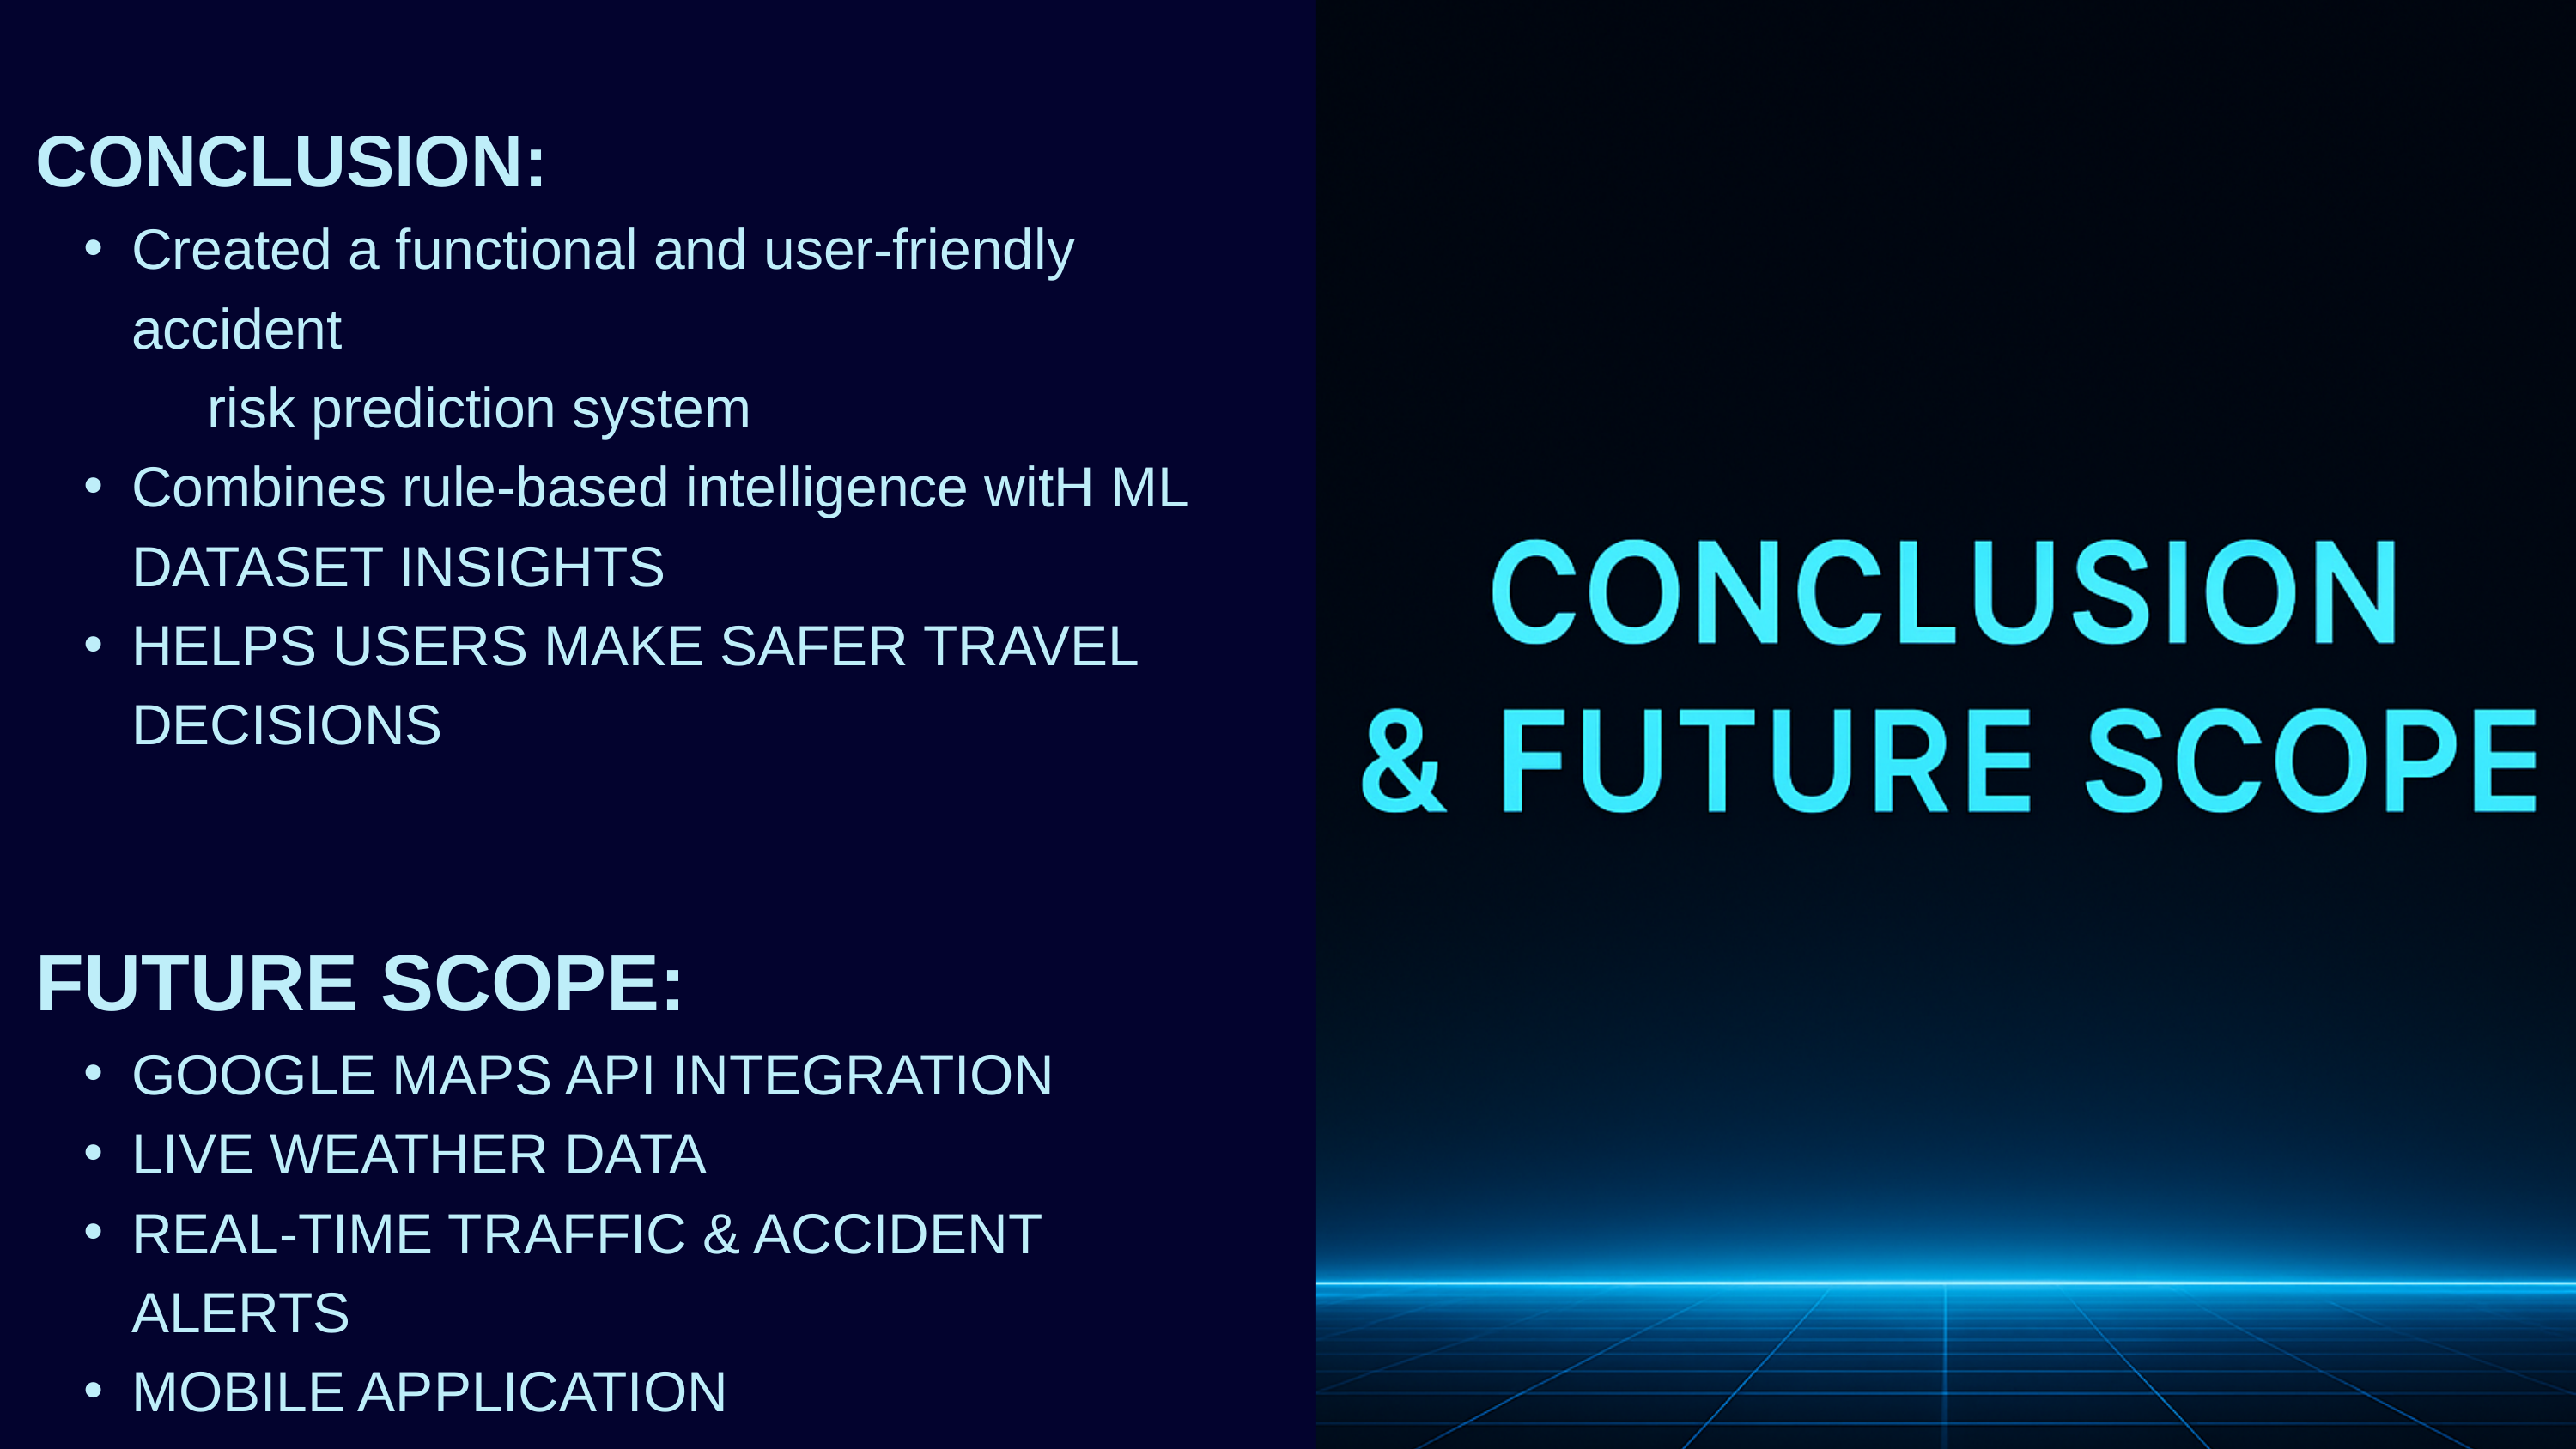

CONCLUSION:
Created a functional and user-friendly accident
           risk prediction system
Combines rule-based intelligence witH ML DATASET INSIGHTS
HELPS USERS MAKE SAFER TRAVEL DECISIONS

FUTURE SCOPE:
GOOGLE MAPS API INTEGRATION
LIVE WEATHER DATA
REAL-TIME TRAFFIC & ACCIDENT ALERTS
MOBILE APPLICATION
HYBRID ML + SENSOR-BASED PREDICTION